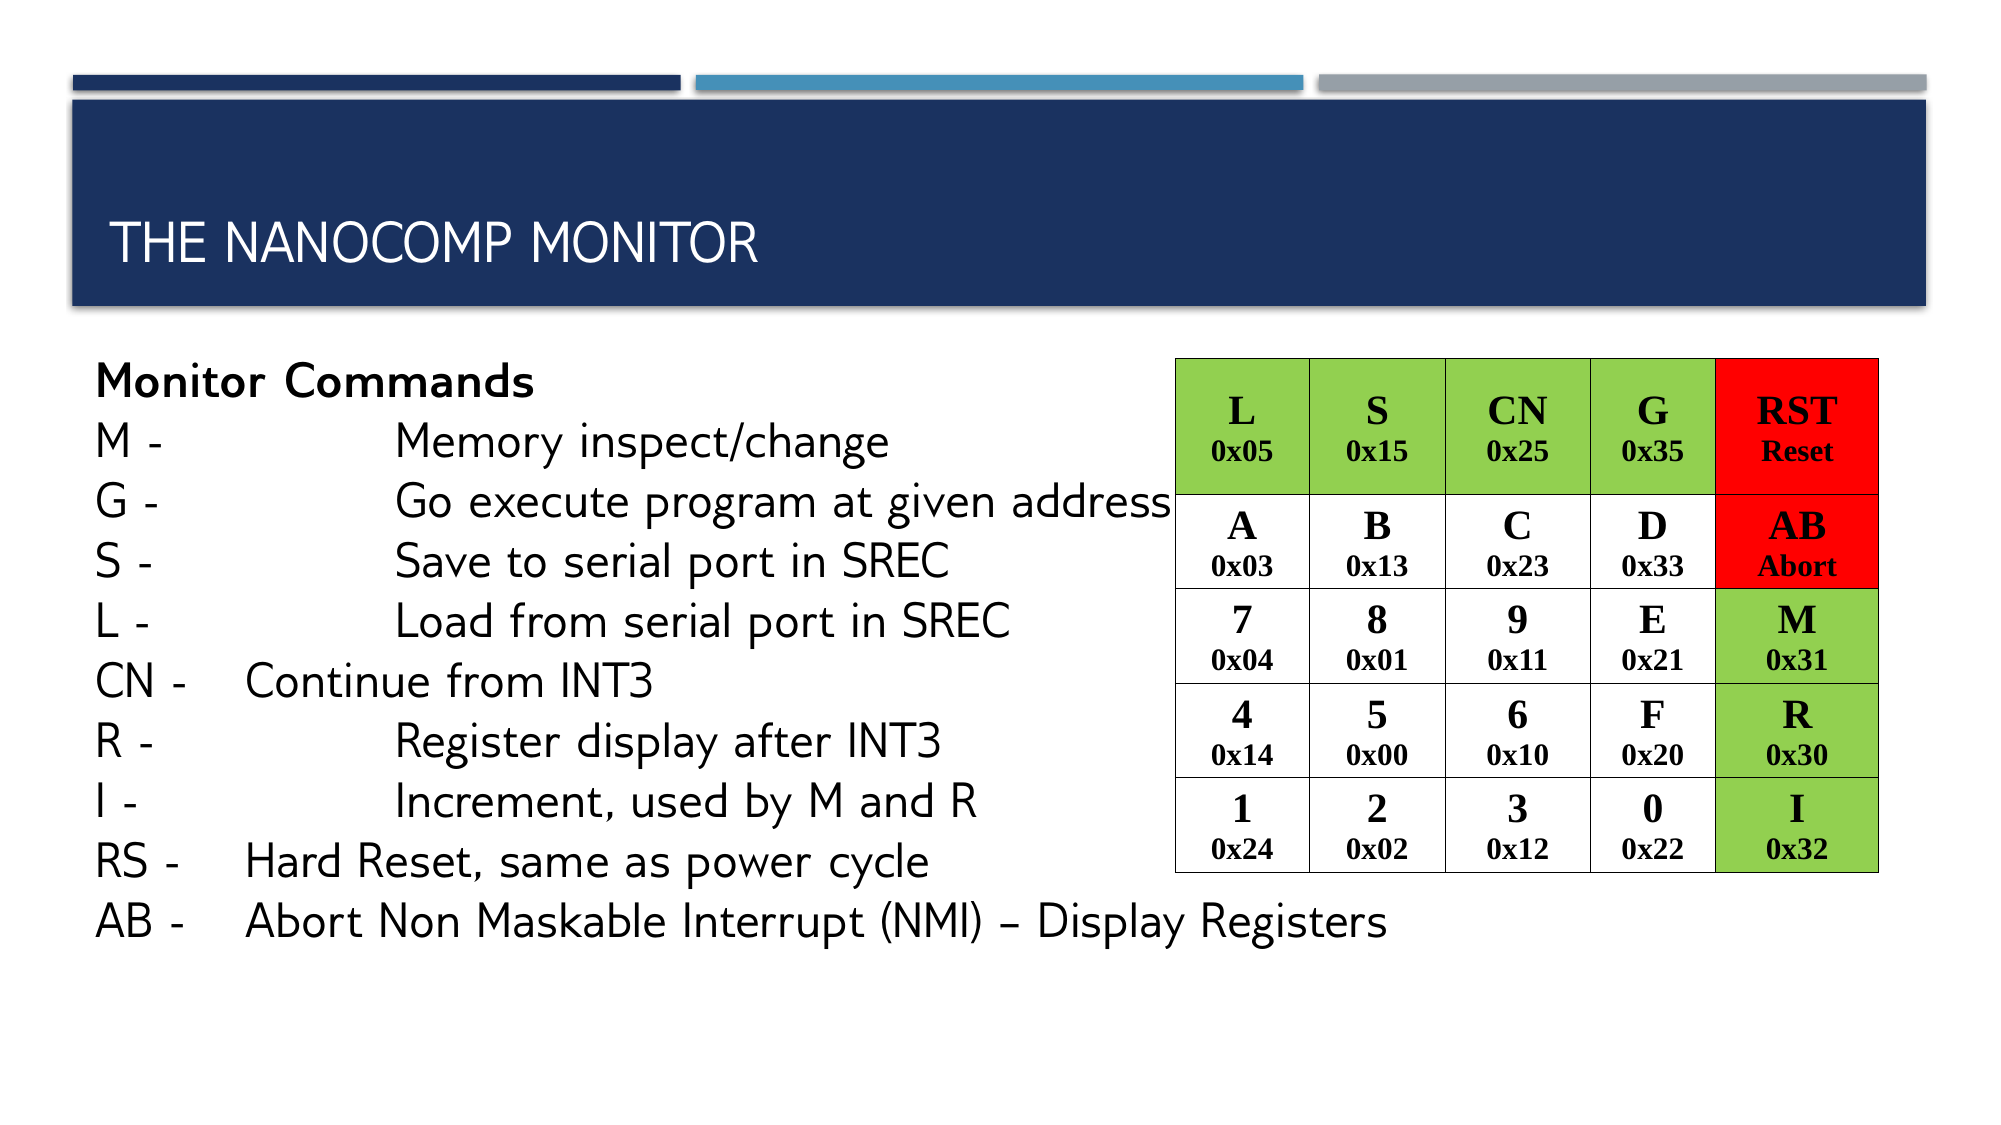

# the Nanocomp MONITOR
Monitor Commands
M -		Memory inspect/change
G -		Go execute program at given address
S -		Save to serial port in SREC
L -		Load from serial port in SREC
CN -	Continue from INT3
R - 		Register display after INT3
I - 		Increment, used by M and R
RS -	Hard Reset, same as power cycle
AB -	Abort Non Maskable Interrupt (NMI) – Display Registers
| L 0x05 | S 0x15 | CN 0x25 | G 0x35 | RST Reset |
| --- | --- | --- | --- | --- |
| A 0x03 | B 0x13 | C 0x23 | D 0x33 | AB Abort |
| 7 0x04 | 8 0x01 | 9 0x11 | E 0x21 | M 0x31 |
| 4 0x14 | 5 0x00 | 6 0x10 | F 0x20 | R 0x30 |
| 1 0x24 | 2 0x02 | 3 0x12 | 0 0x22 | I 0x32 |